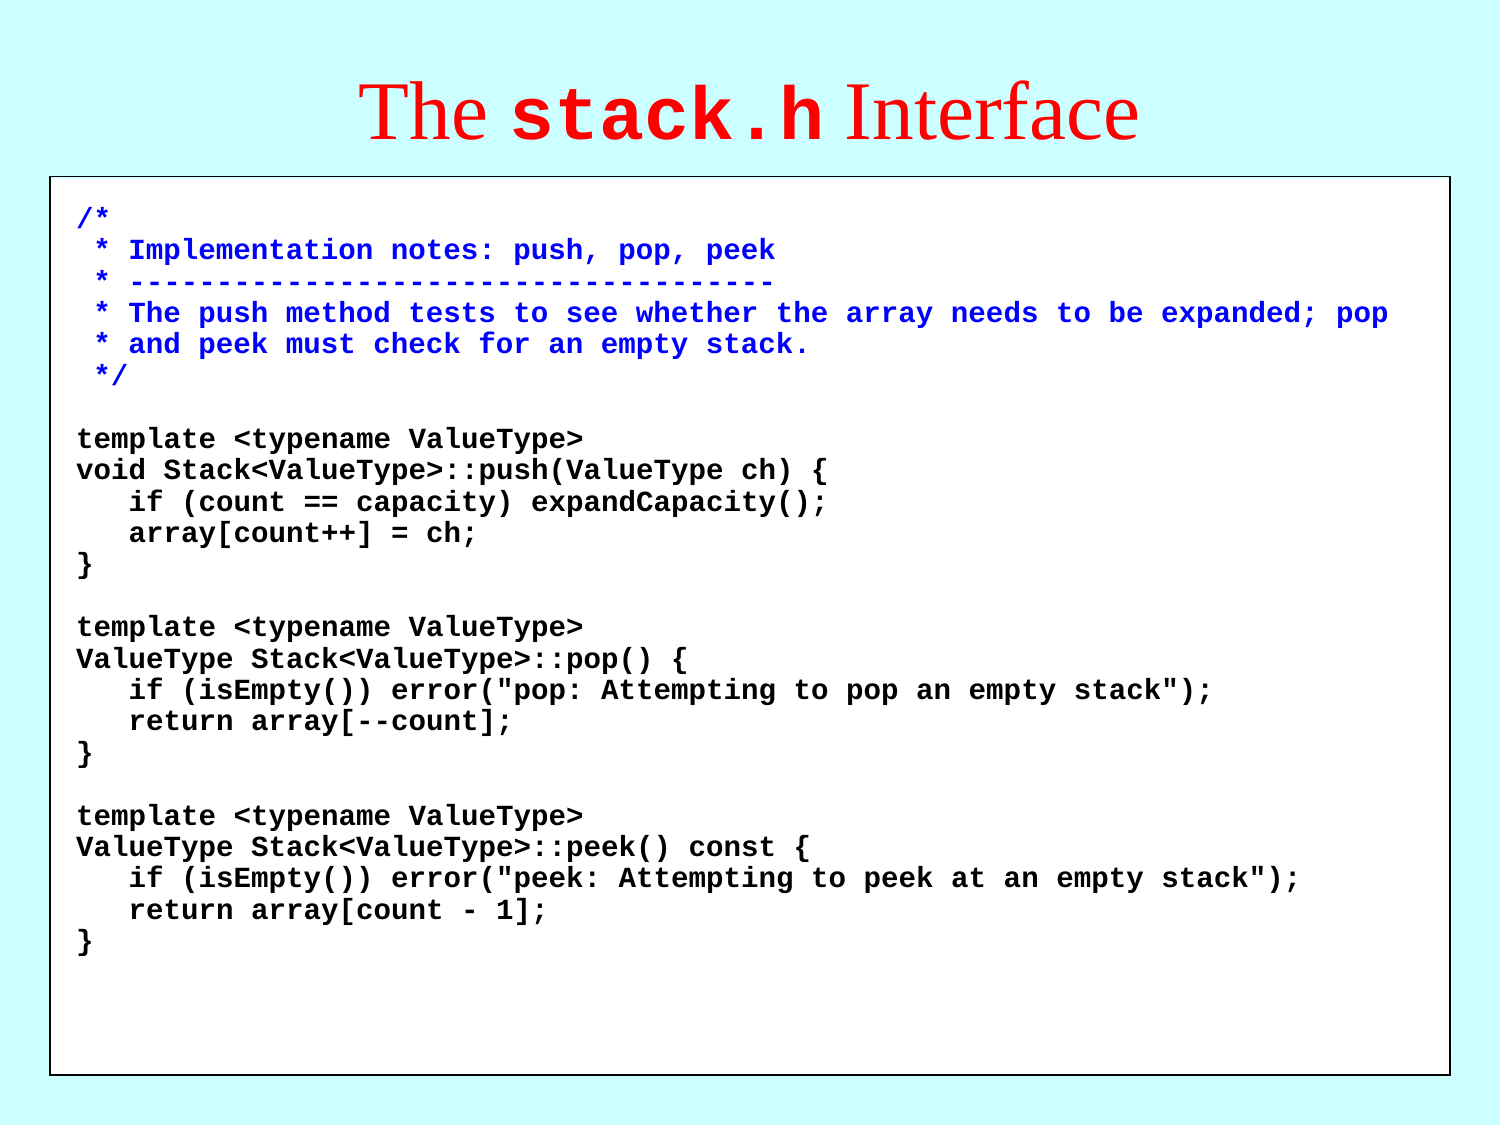

# The stack.h Interface

/*
 * Implementation notes: push, pop, peek
 * -------------------------------------
 * The push method tests to see whether the array needs to be expanded; pop
 * and peek must check for an empty stack.
 */

template <typename ValueType>
void Stack<ValueType>::push(ValueType ch) {
   if (count == capacity) expandCapacity();
   array[count++] = ch;
}

template <typename ValueType>
ValueType Stack<ValueType>::pop() {
   if (isEmpty()) error("pop: Attempting to pop an empty stack");
   return array[--count];
}

template <typename ValueType>
ValueType Stack<ValueType>::peek() const {
   if (isEmpty()) error("peek: Attempting to peek at an empty stack");
   return array[count - 1];
}

/*
 * Implementation notes: size, isEmpty, clear
 * ------------------------------------------
 * These methods are generic forms of the versions used for CharStack.
 */

template <typename ValueType>
int Stack<ValueType>::size() const {
   return count;
}

template <typename ValueType>
bool Stack<ValueType>::isEmpty() const {
   return count == 0;
}

template <typename ValueType>
void Stack<ValueType>::clear() {
   count = 0;
}